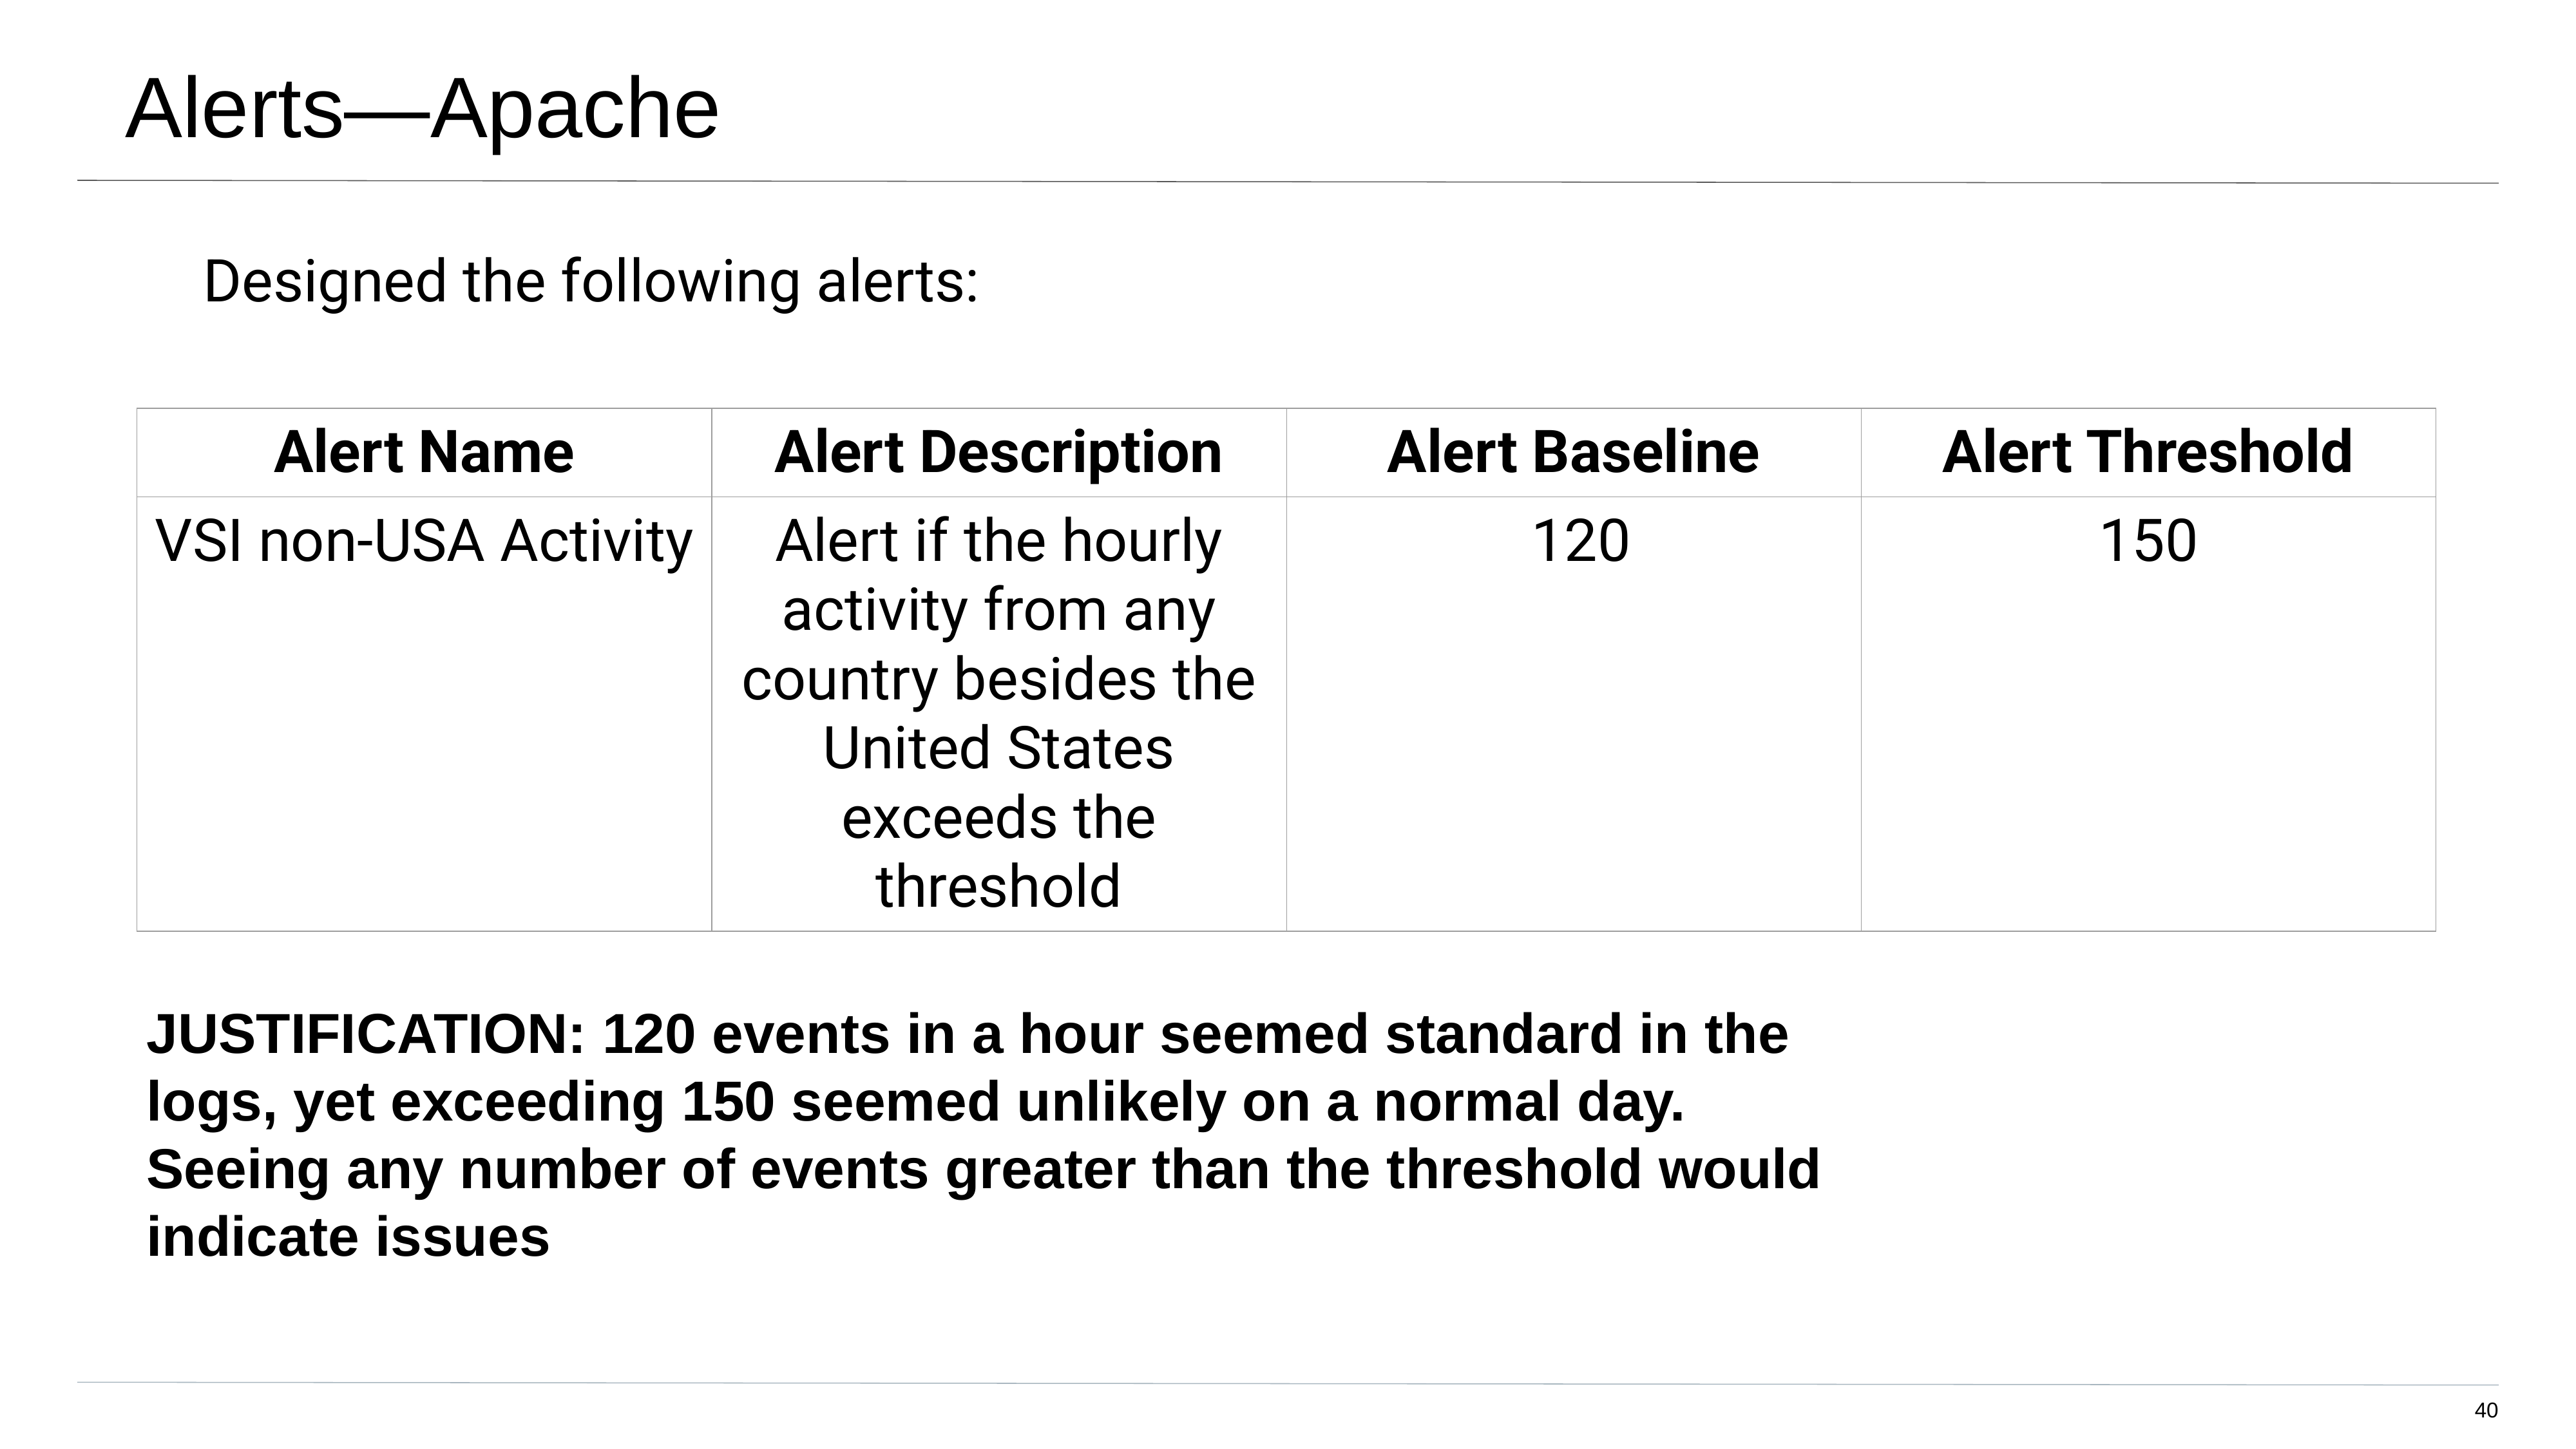

# Alerts—Apache
Designed the following alerts:

| Alert Name | Alert Description | Alert Baseline | Alert Threshold |
| --- | --- | --- | --- |
| VSI non-USA Activity | Alert if the hourly activity from any country besides the United States exceeds the threshold | 120 | 150 |
JUSTIFICATION: 120 events in a hour seemed standard in the logs, yet exceeding 150 seemed unlikely on a normal day. Seeing any number of events greater than the threshold would indicate issues
40